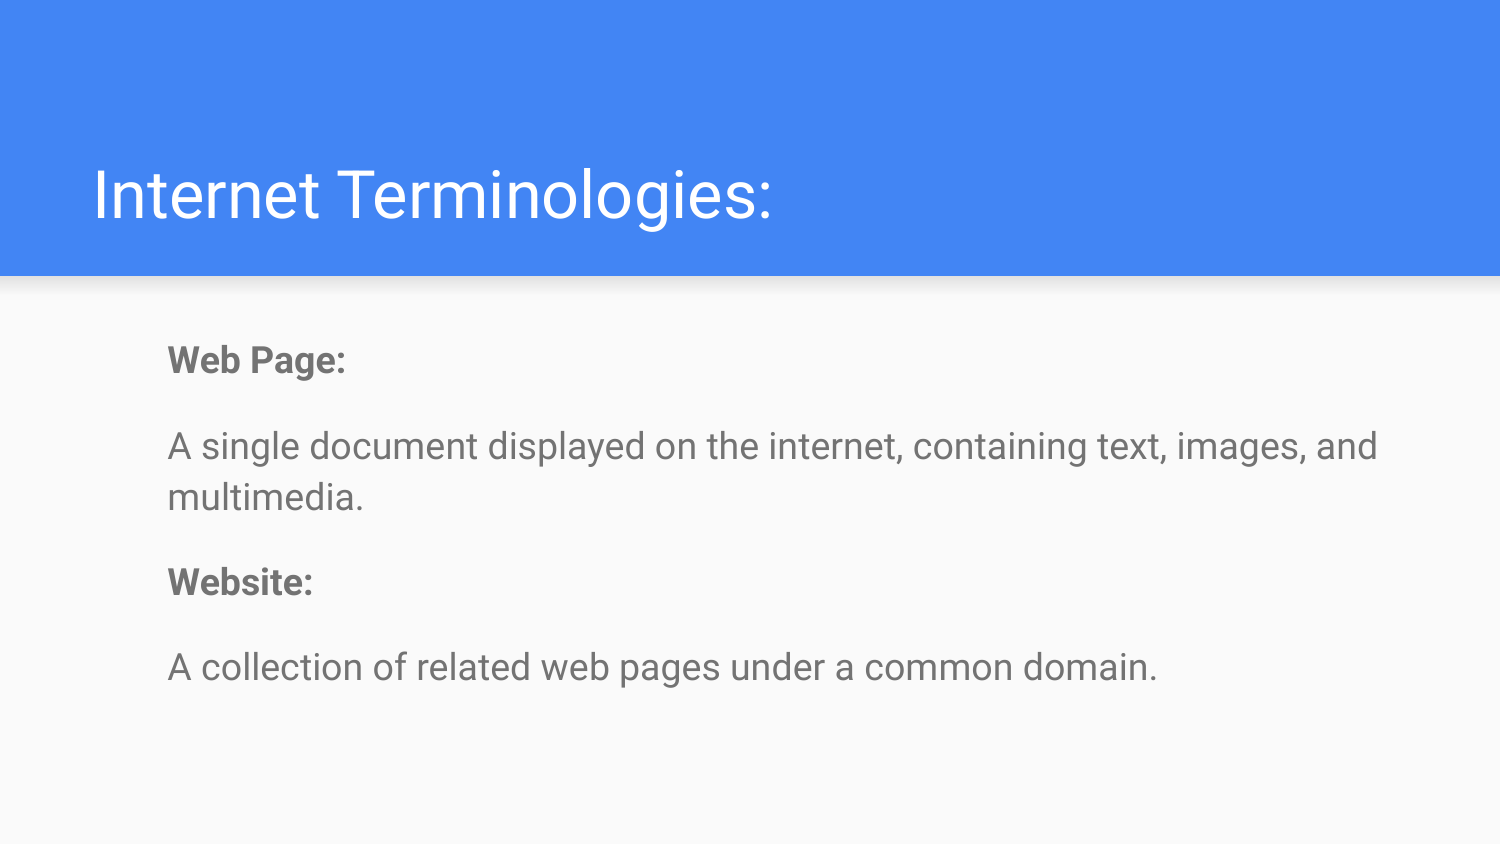

# Internet Terminologies:
Web Page:
A single document displayed on the internet, containing text, images, and multimedia.
Website:
A collection of related web pages under a common domain.